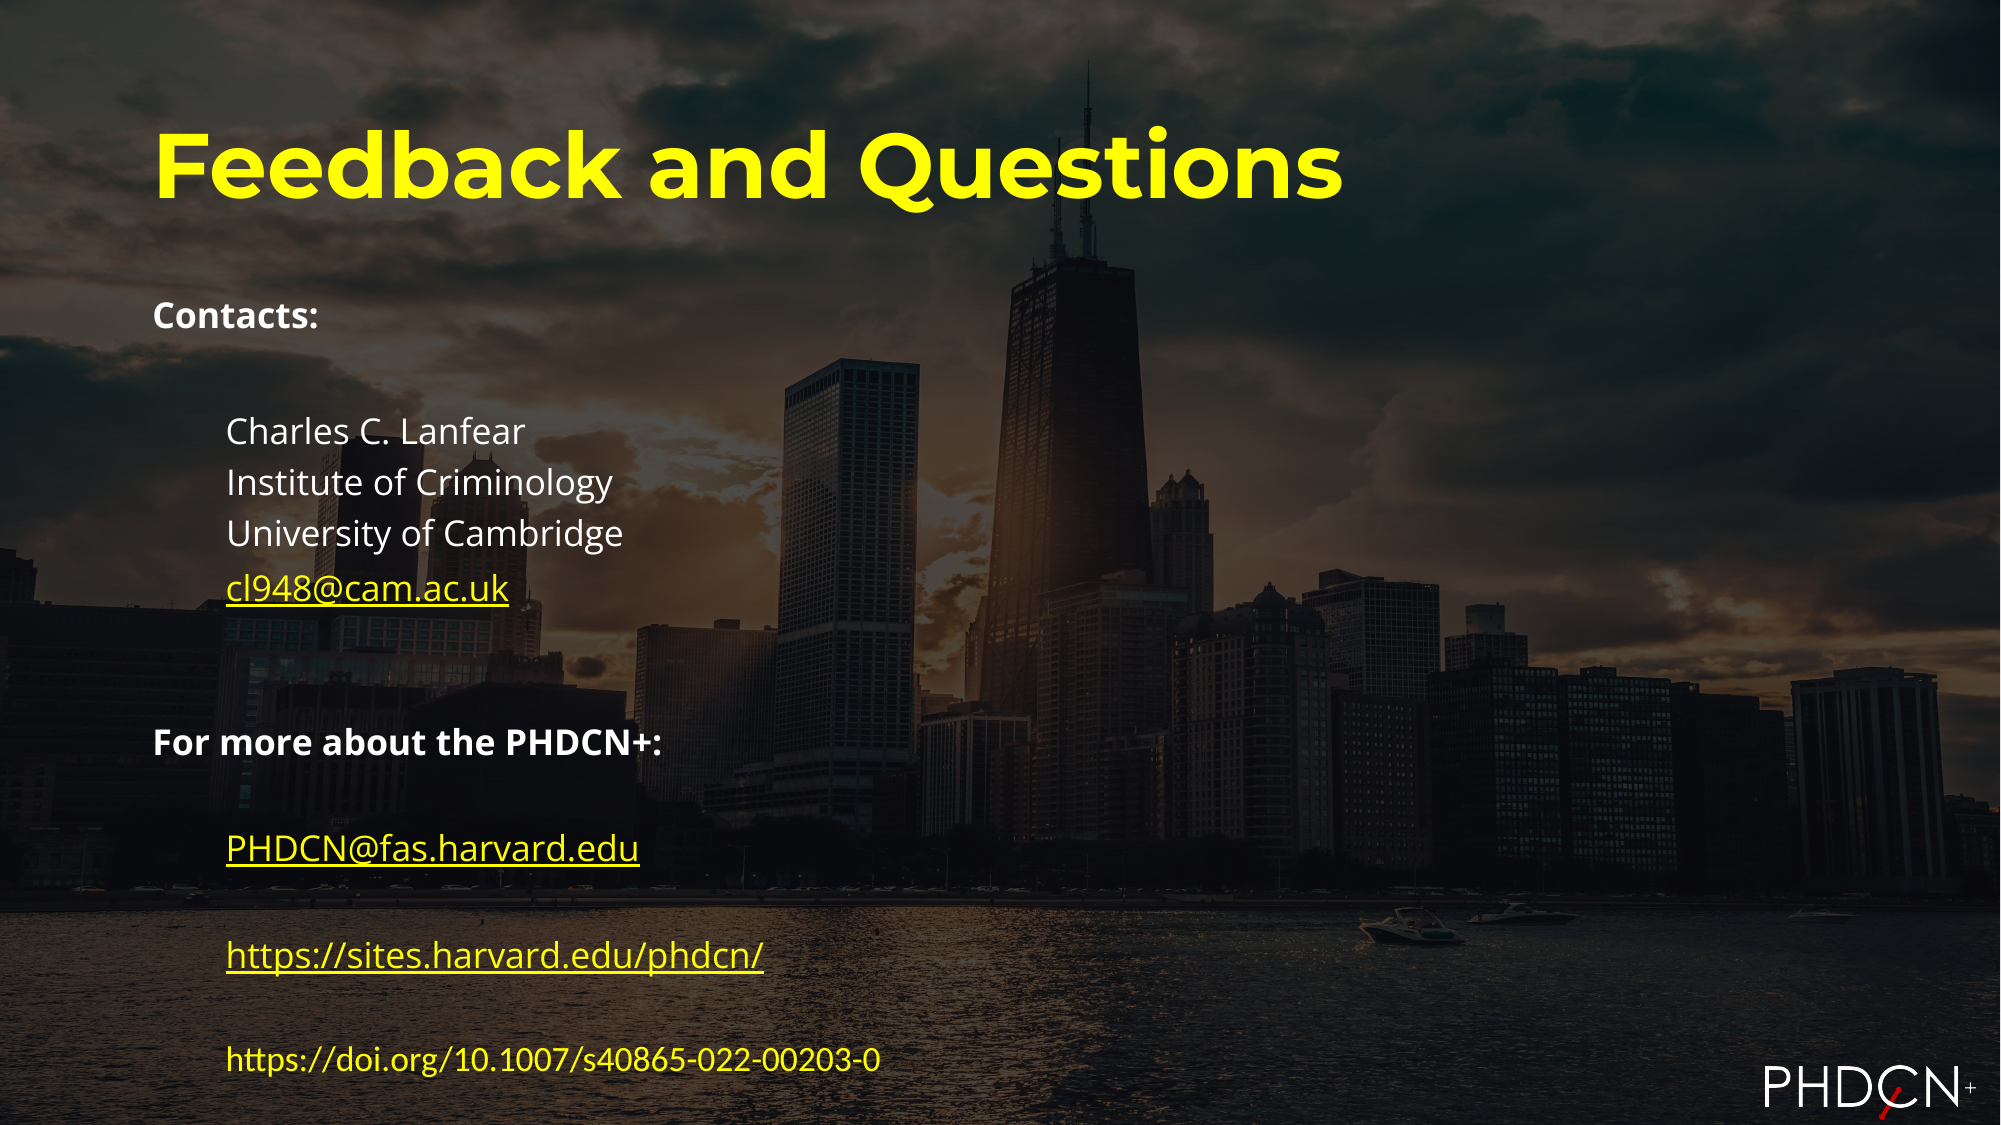

# Feedback and Questions

Contacts:

Charles C. Lanfear
        Institute of Criminology
        University of Cambridge
cl948@cam.ac.uk

For more about the PHDCN+:

PHDCN@fas.harvard.edu

https://sites.harvard.edu/phdcn/

https://doi.org/10.1007/s40865-022-00203-0